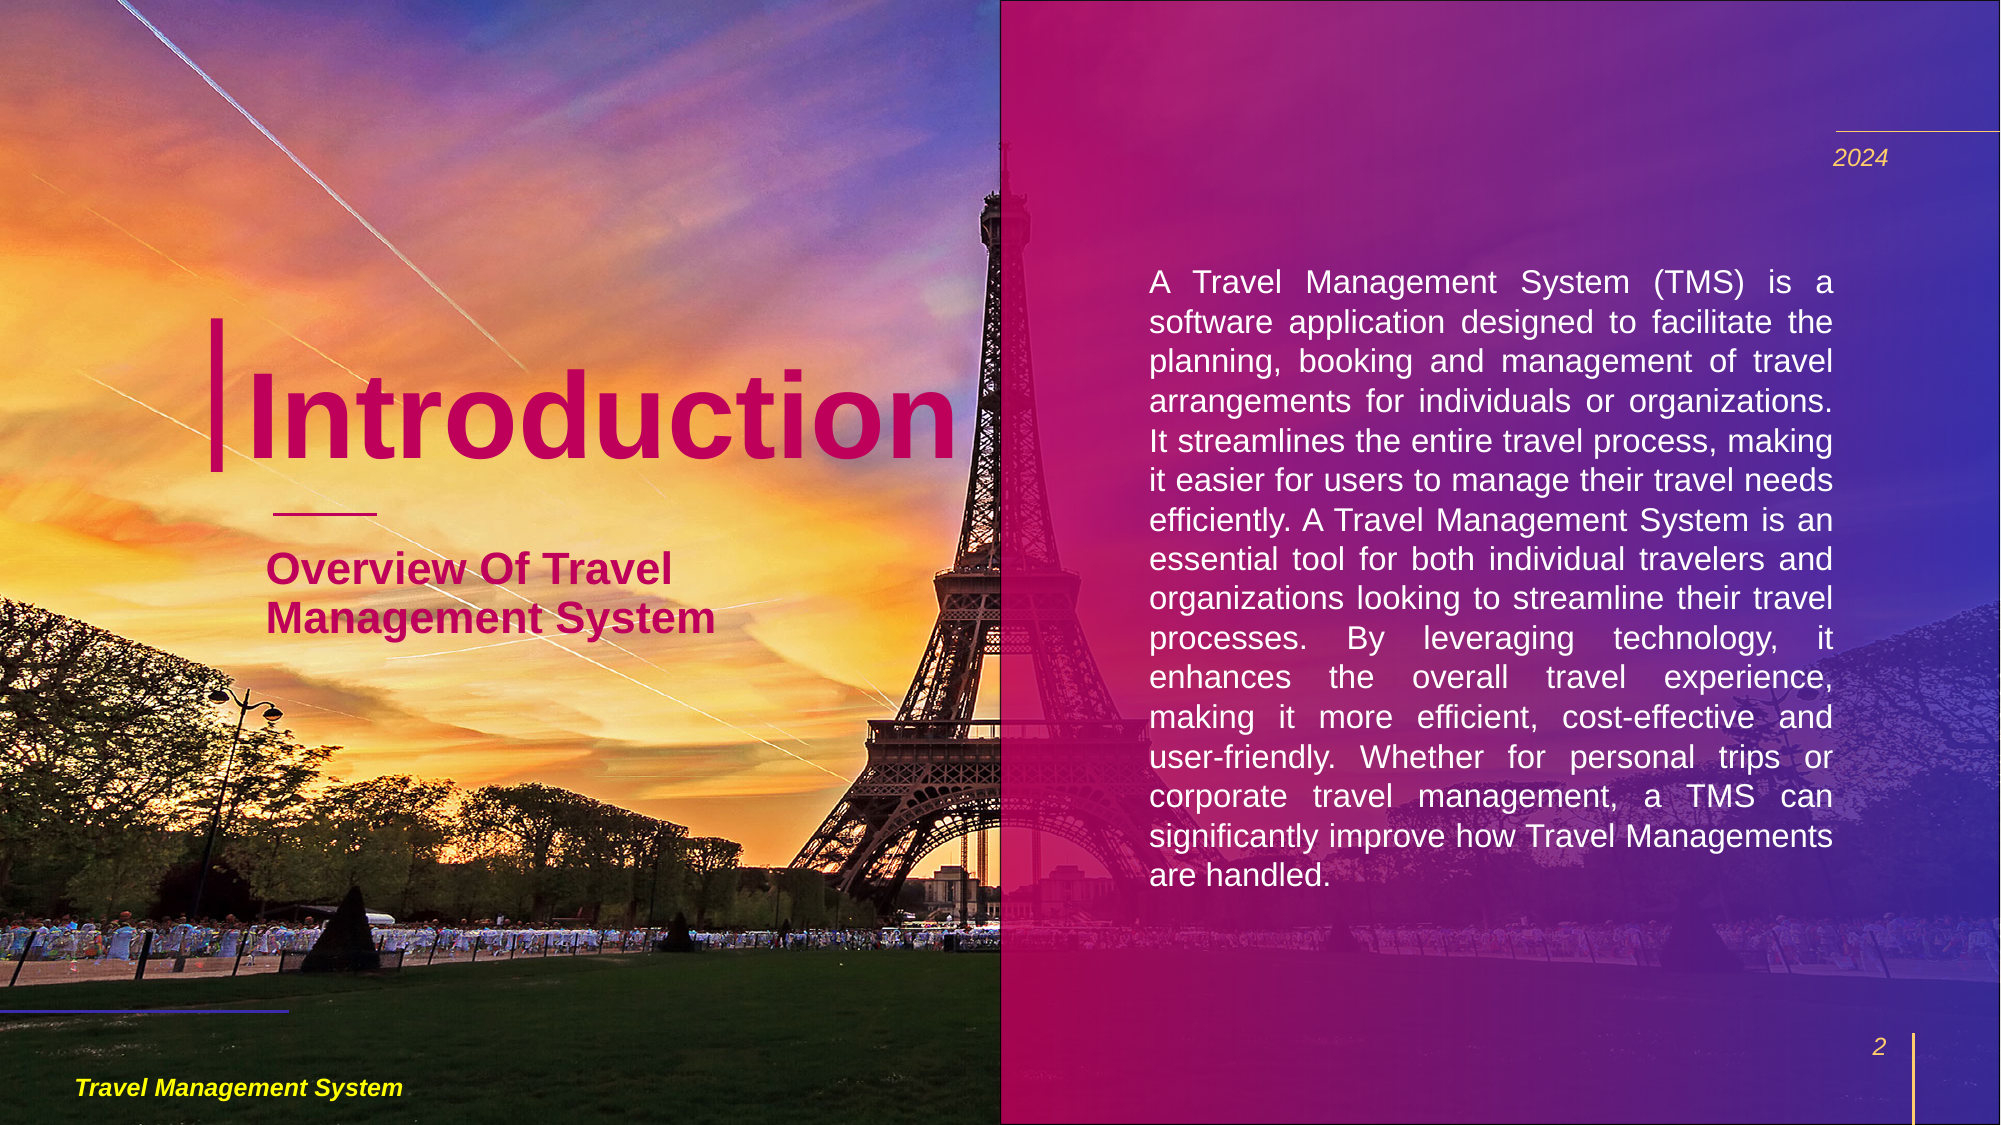

2024
A Travel Management System (TMS) is a software application designed to facilitate the planning, booking and management of travel arrangements for individuals or organizations. It streamlines the entire travel process, making it easier for users to manage their travel needs efficiently. A Travel Management System is an essential tool for both individual travelers and organizations looking to streamline their travel processes. By leveraging technology, it enhances the overall travel experience, making it more efficient, cost-effective and user-friendly. Whether for personal trips or corporate travel management, a TMS can significantly improve how Travel Managements are handled.
# Introduction
Overview Of Travel Management System
2
Travel Management System